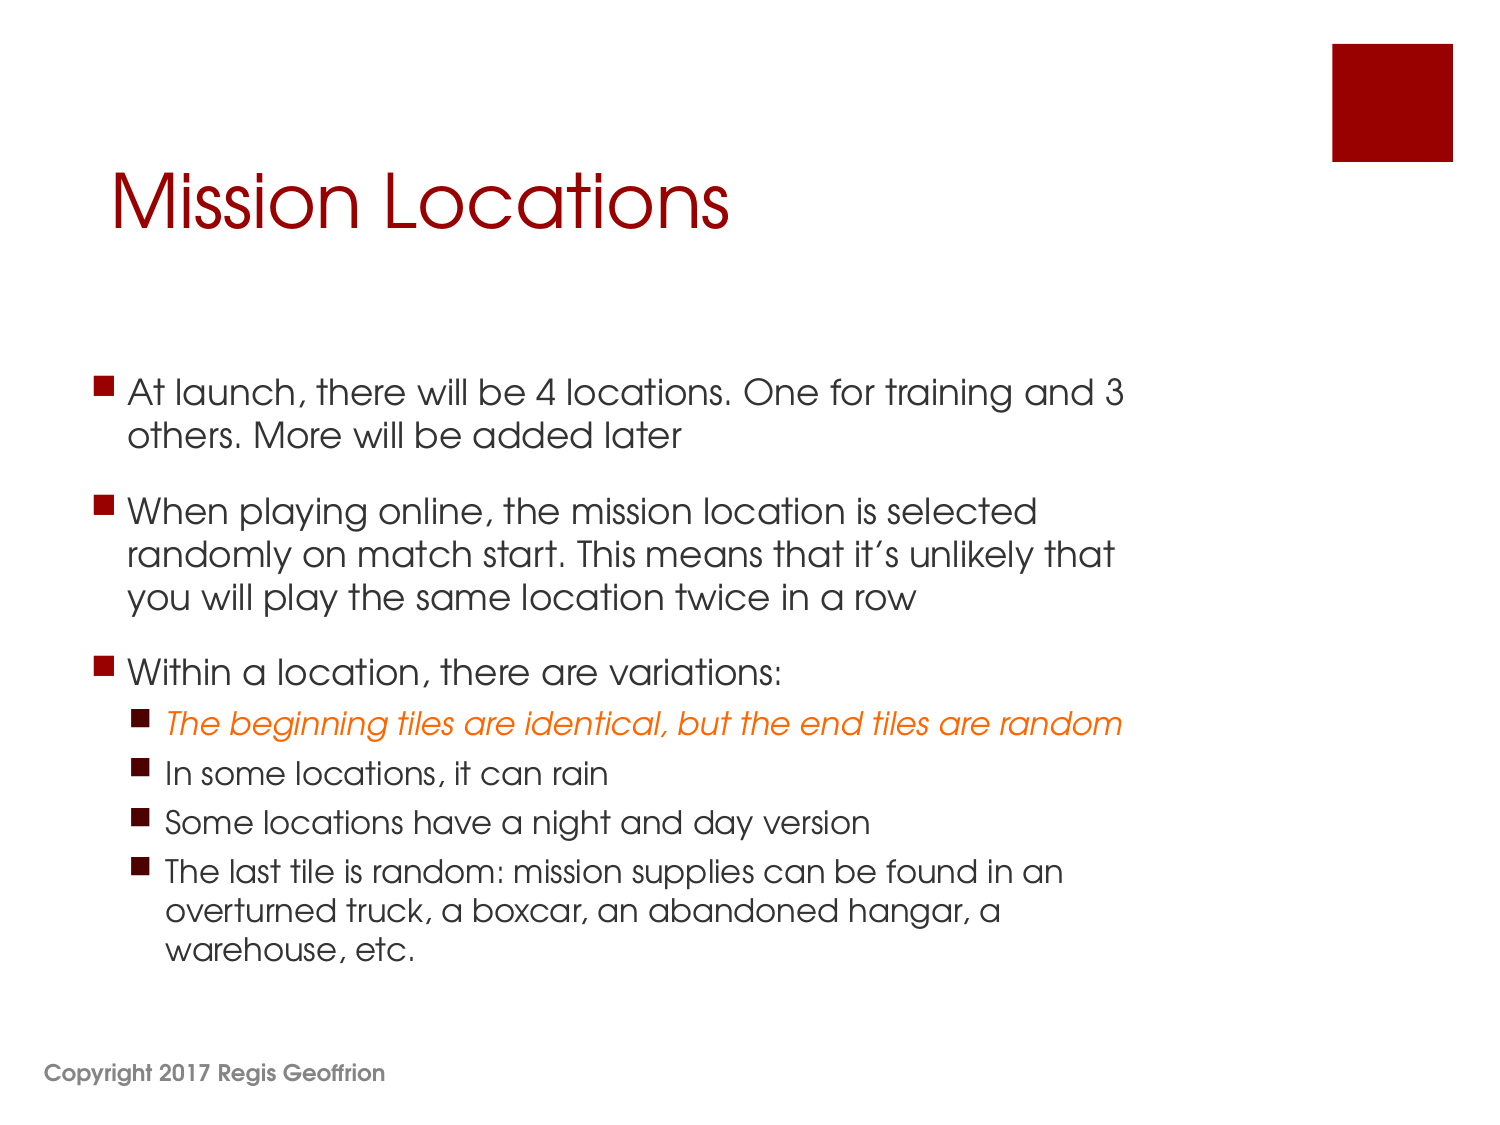

# Mission Locations
At launch, there will be 4 locations. One for training and 3 others. More will be added later
When playing online, the mission location is selected randomly on match start. This means that it’s unlikely that you will play the same location twice in a row
Within a location, there are variations:
The beginning tiles are identical, but the end tiles are random
In some locations, it can rain
Some locations have a night and day version
The last tile is random: mission supplies can be found in an overturned truck, a boxcar, an abandoned hangar, a warehouse, etc.

Copyright 2017 Regis Geoffrion